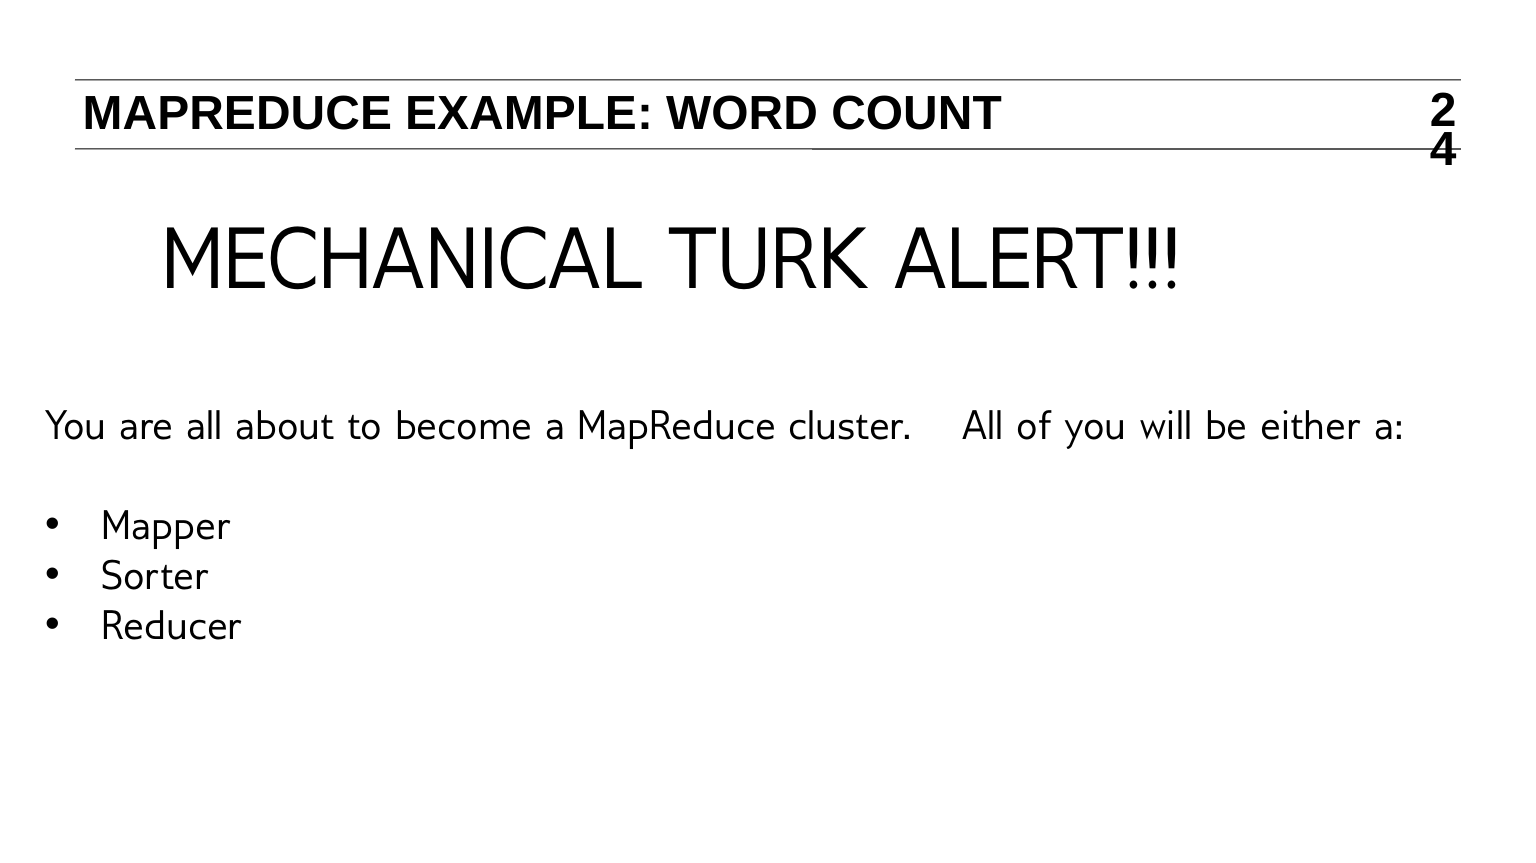

Mapreduce Example: word count
24
MECHANICAL TURK ALERT!!!
You are all about to become a MapReduce cluster.    All of you will be either a:

Mapper
Sorter
Reducer